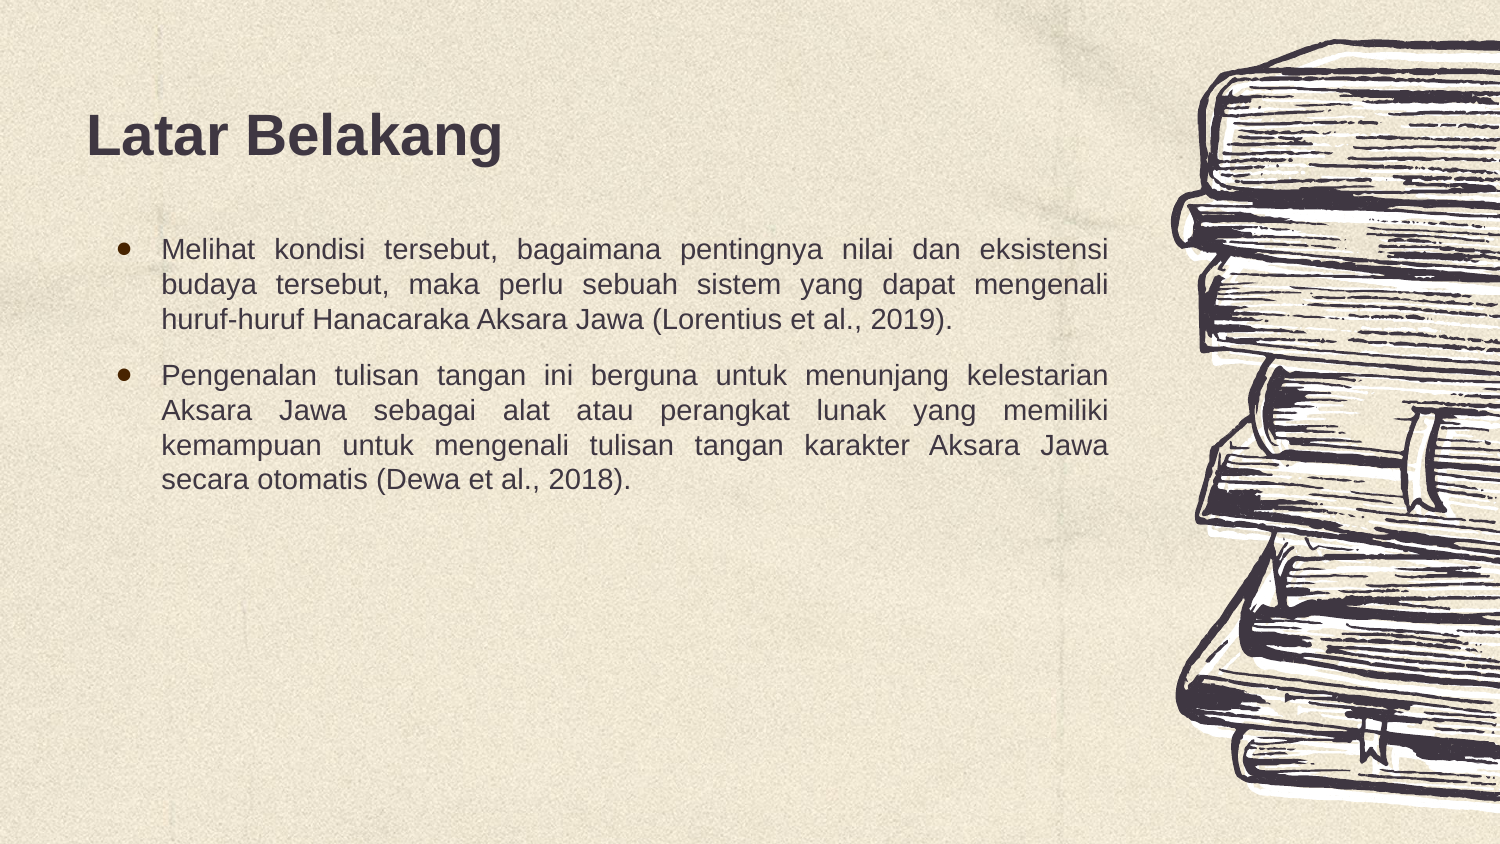

# Latar Belakang
Melihat kondisi tersebut, bagaimana pentingnya nilai dan eksistensi budaya tersebut, maka perlu sebuah sistem yang dapat mengenali huruf-huruf Hanacaraka Aksara Jawa (Lorentius et al., 2019).
Pengenalan tulisan tangan ini berguna untuk menunjang kelestarian Aksara Jawa sebagai alat atau perangkat lunak yang memiliki kemampuan untuk mengenali tulisan tangan karakter Aksara Jawa secara otomatis (Dewa et al., 2018).